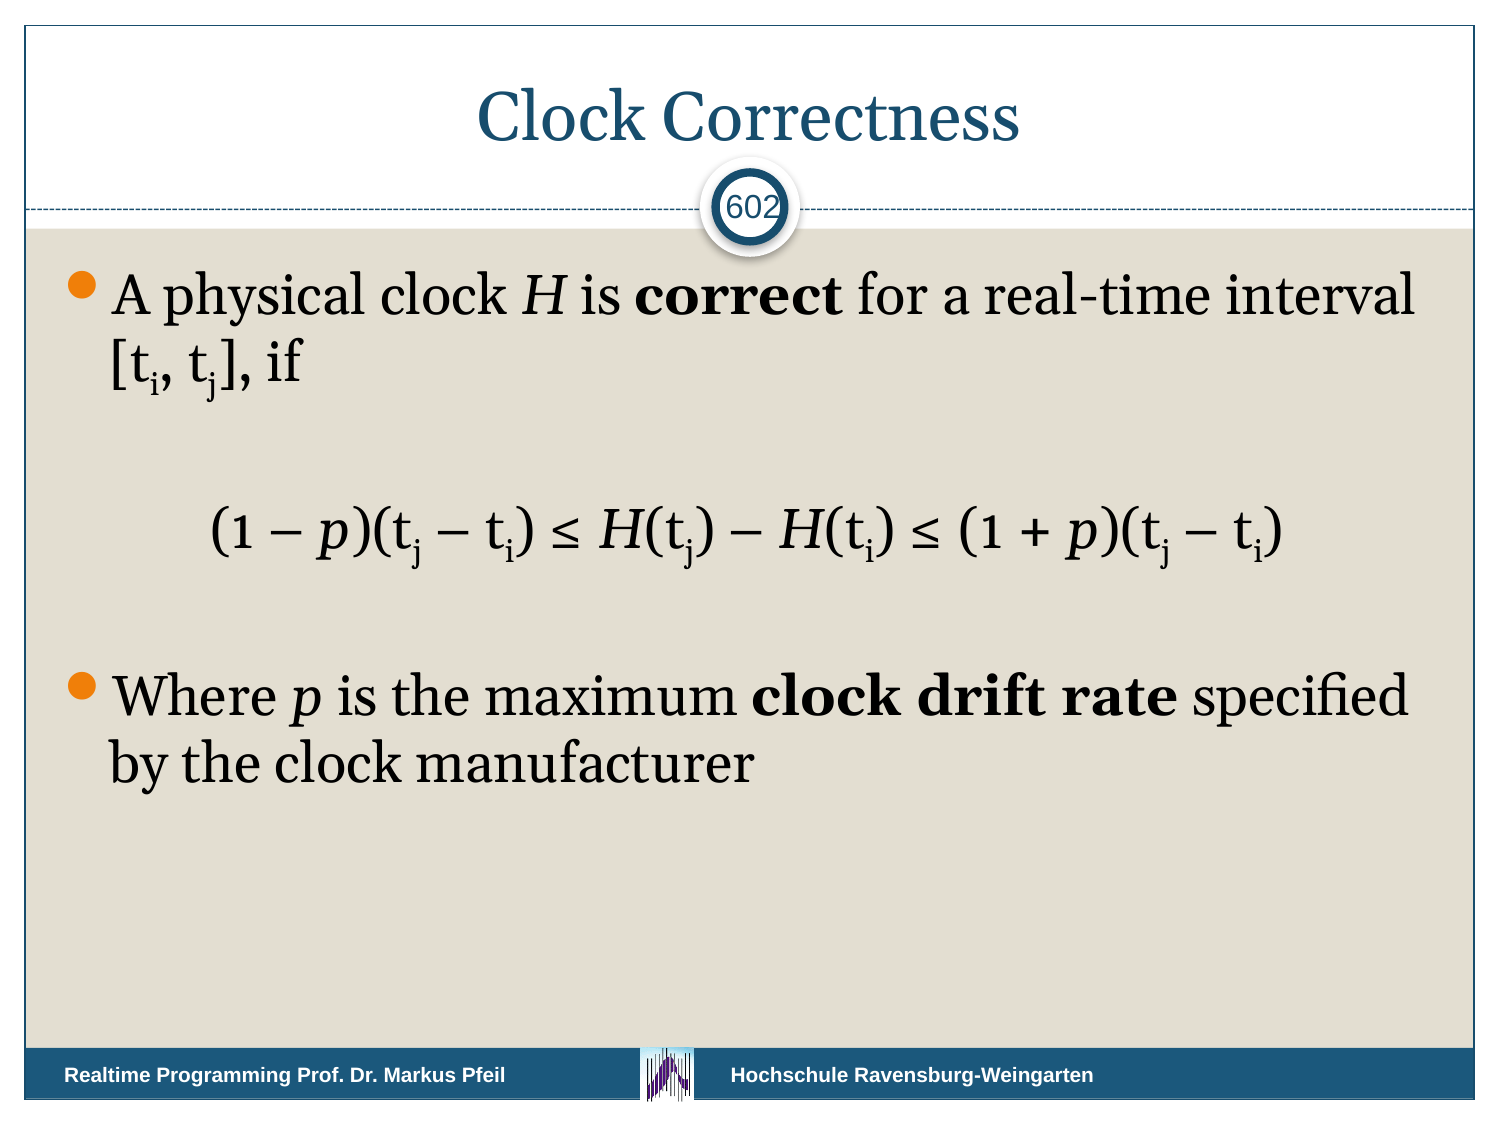

# Clock Correctness
602
A physical clock H is correct for a real-time interval [ti, tj], if

(1 – p)(tj – ti) ≤ H(tj) – H(ti) ≤ (1 + p)(tj – ti)

Where p is the maximum clock drift rate specified by the clock manufacturer
Realtime Programming Prof. Dr. Markus Pfeil